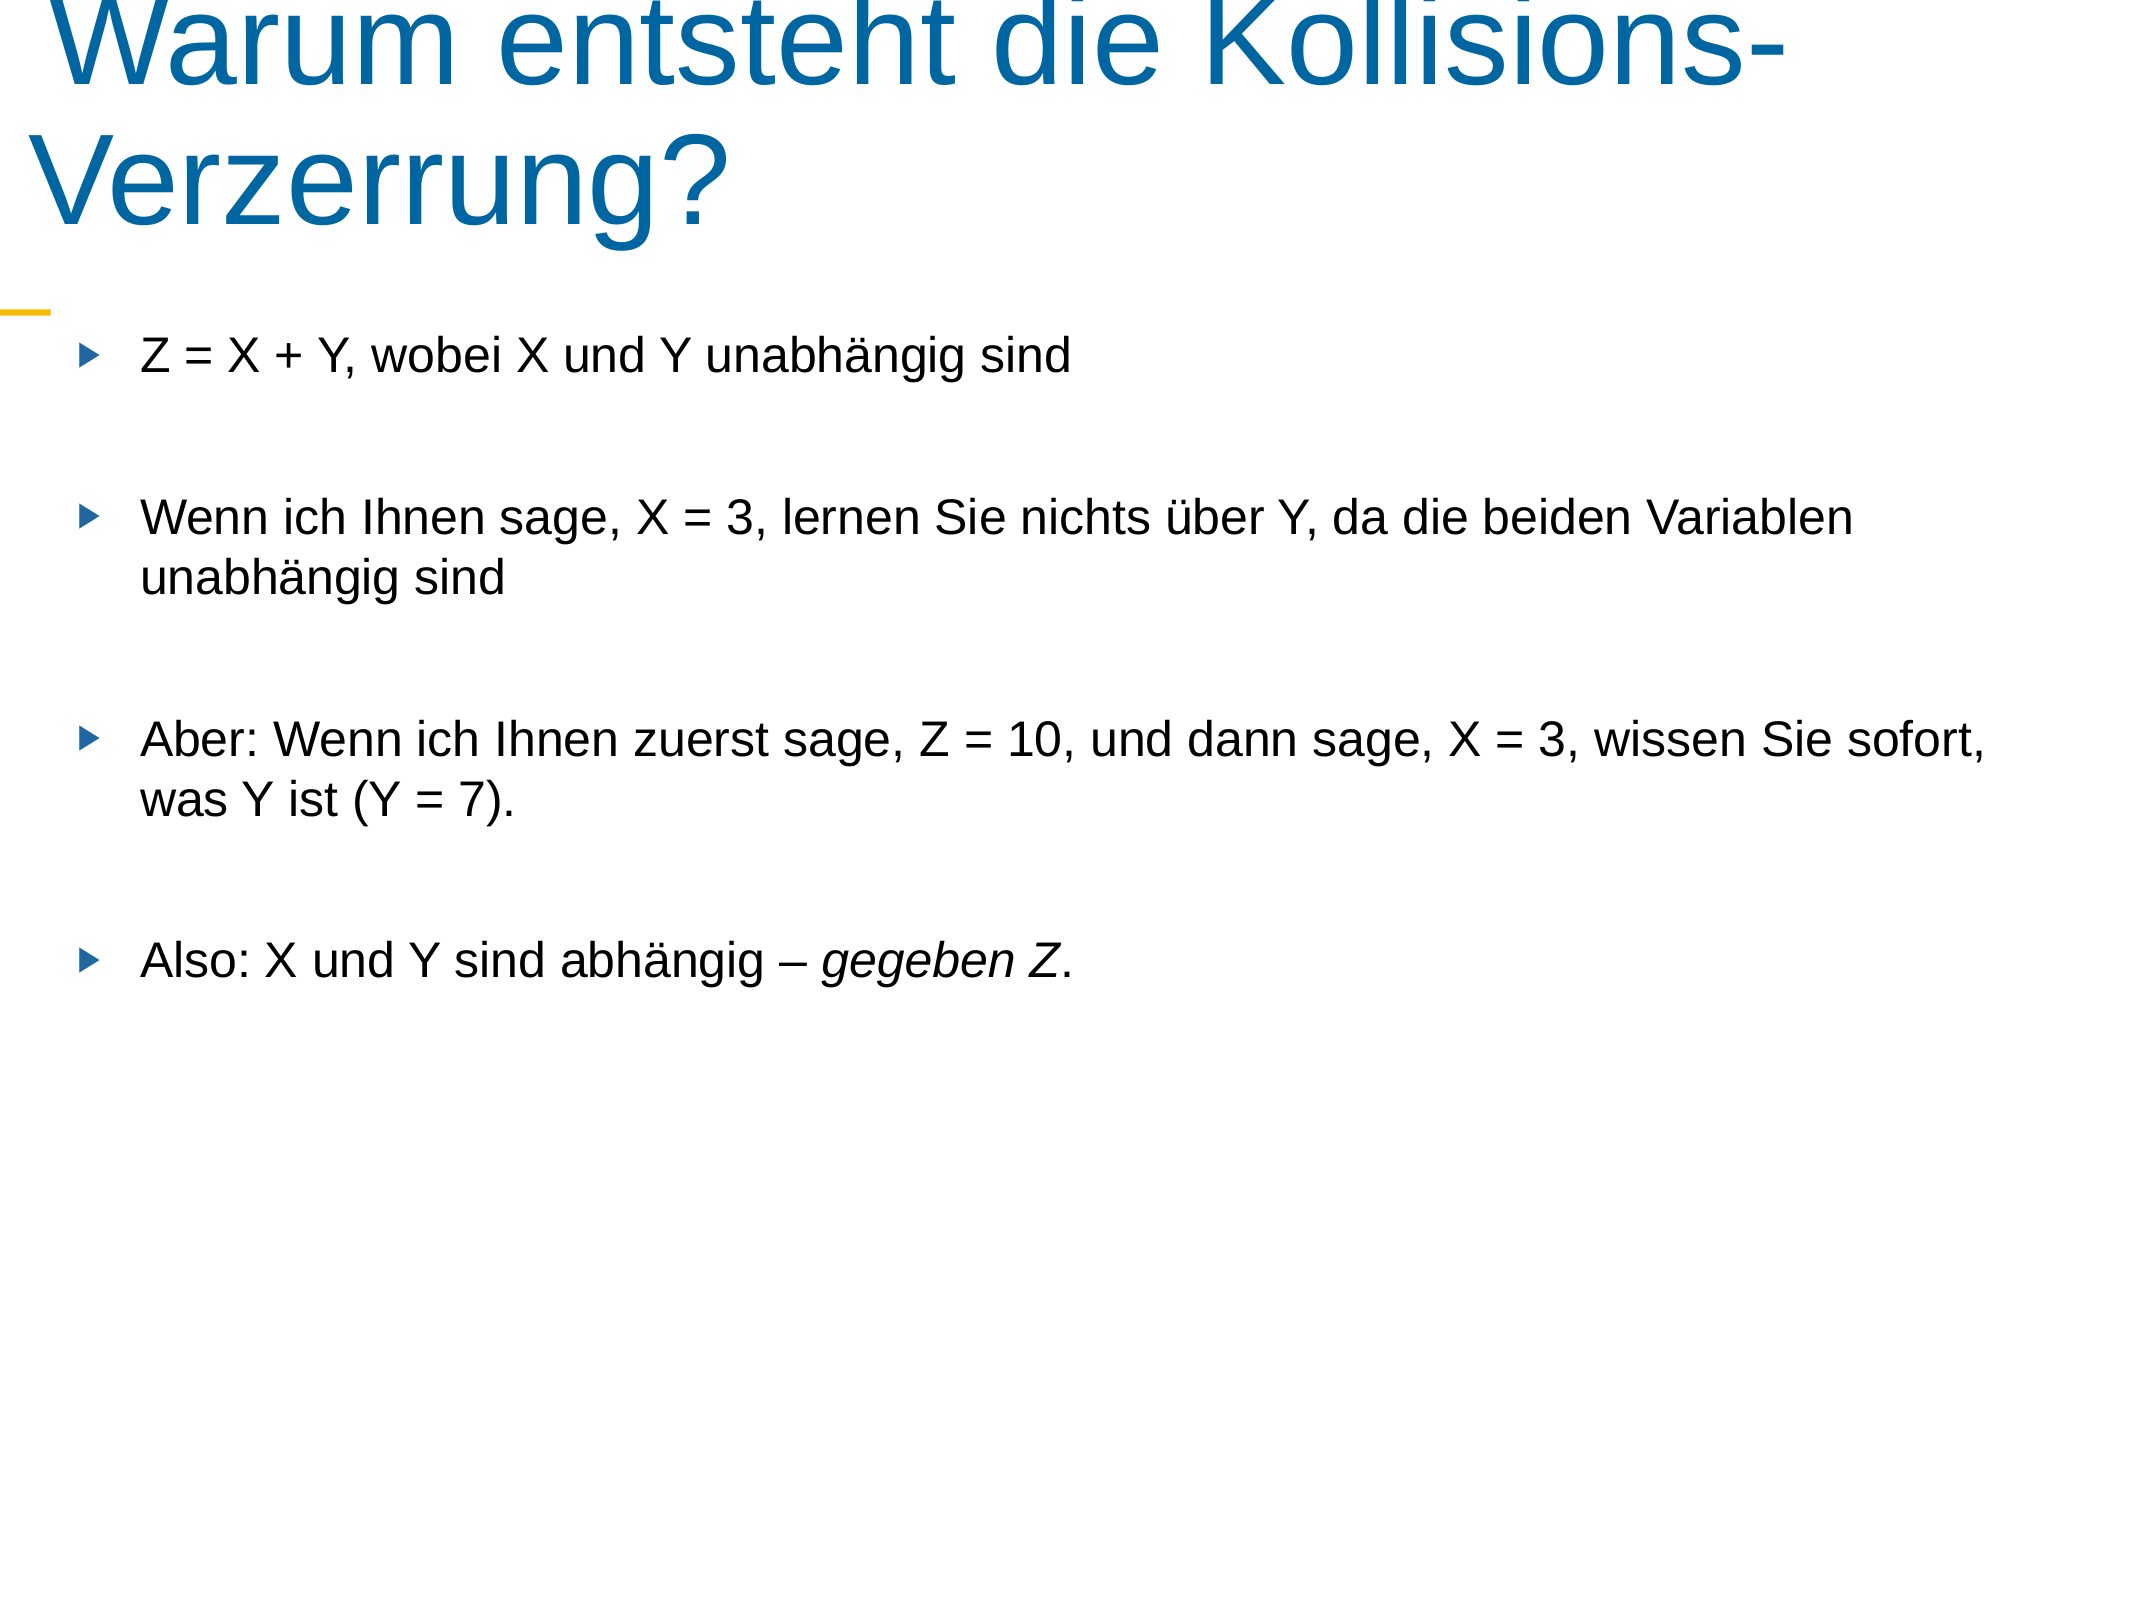

Warum entsteht die Kollisions-Verzerrung?
Z = X + Y, wobei X und Y unabhängig sind

Wenn ich Ihnen sage, X = 3, lernen Sie nichts über Y, da die beiden Variablen unabhängig sind

Aber: Wenn ich Ihnen zuerst sage, Z = 10, und dann sage, X = 3, wissen Sie sofort, was Y ist (Y = 7).

Also: X und Y sind abhängig – gegeben Z.
66